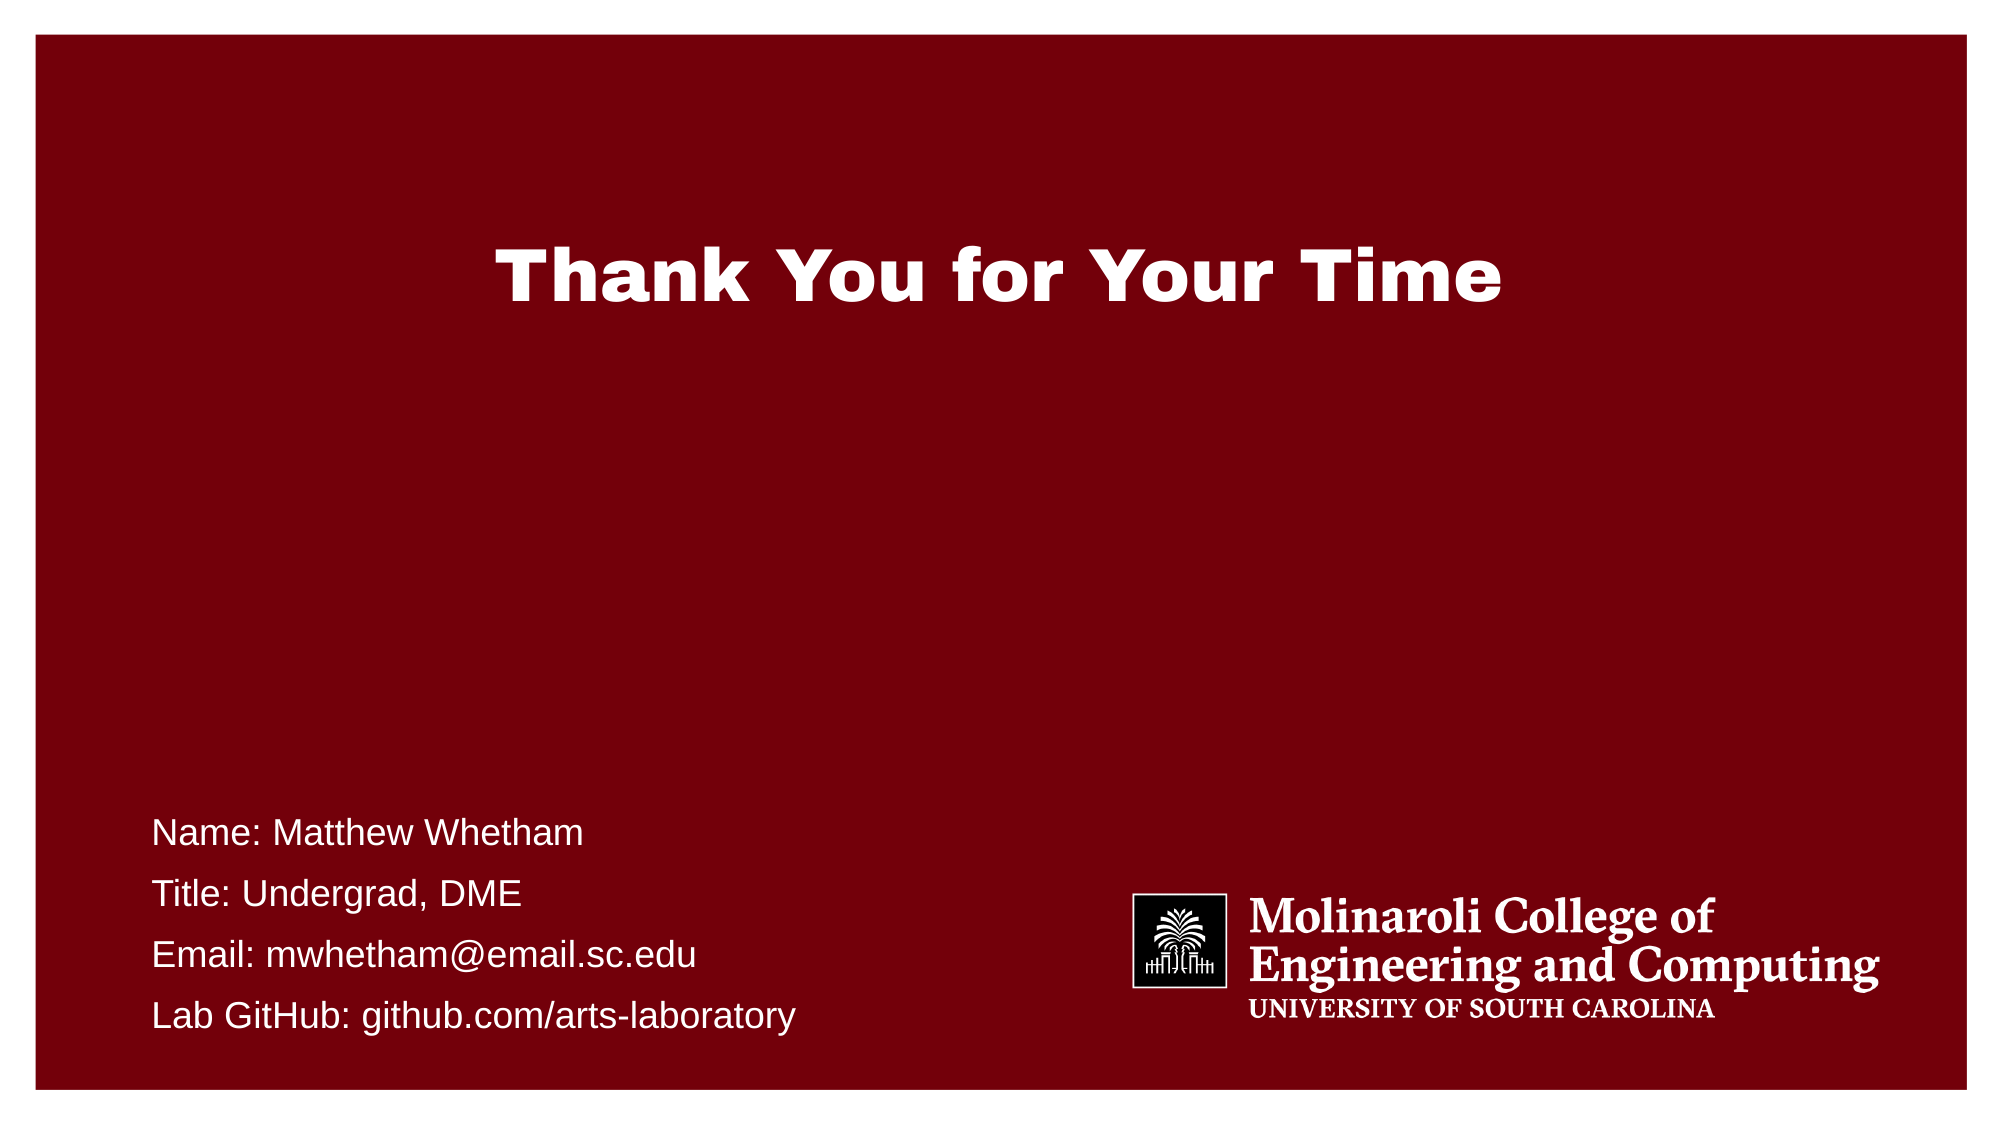

# Thank You for Your Time
Name: Matthew Whetham
Title: Undergrad, DME
Email: mwhetham@email.sc.edu
Lab GitHub: github.com/arts-laboratory